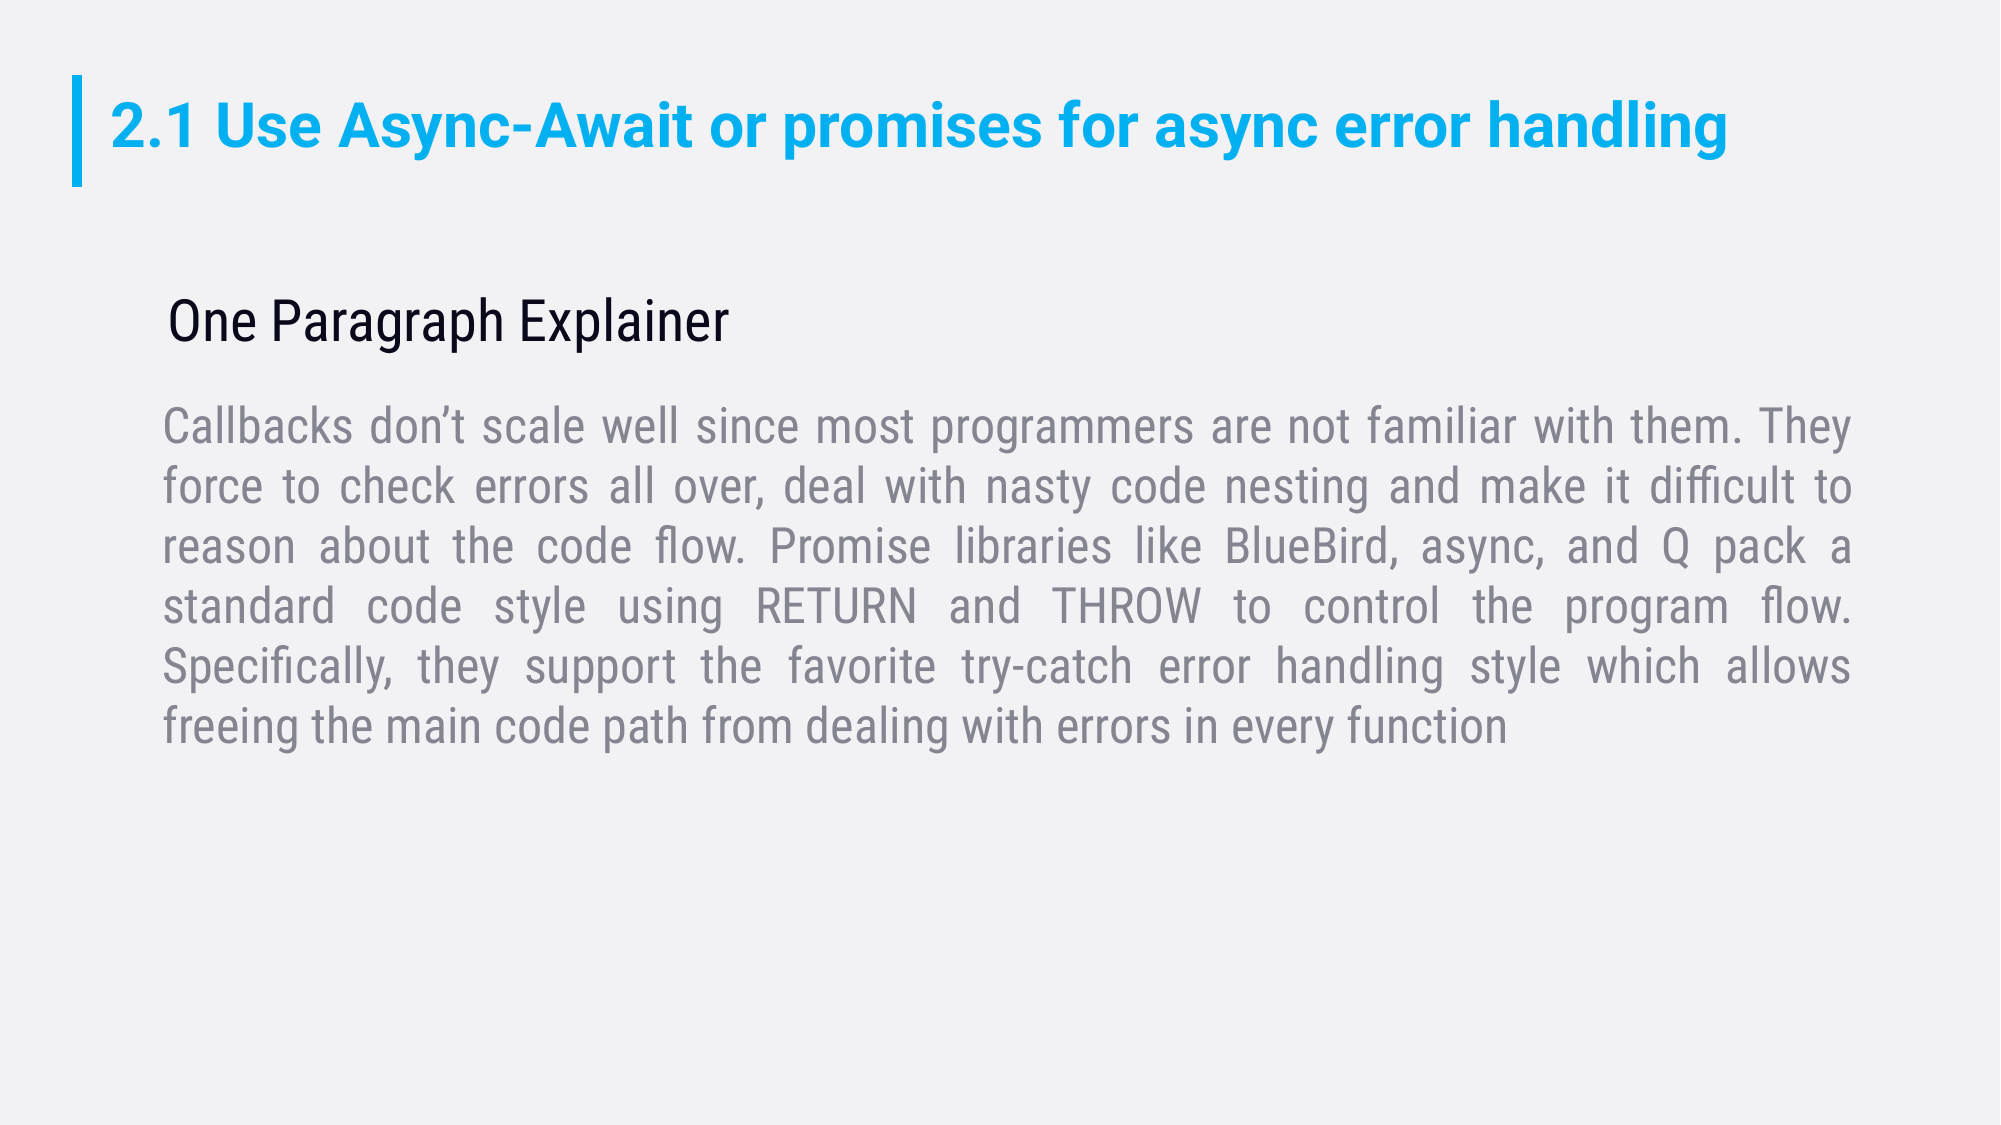

# 2.1 Use Async-Await or promises for async error handling
One Paragraph Explainer
Callbacks don’t scale well since most programmers are not familiar with them. They force to check errors all over, deal with nasty code nesting and make it difficult to reason about the code flow. Promise libraries like BlueBird, async, and Q pack a standard code style using RETURN and THROW to control the program flow. Specifically, they support the favorite try-catch error handling style which allows freeing the main code path from dealing with errors in every function